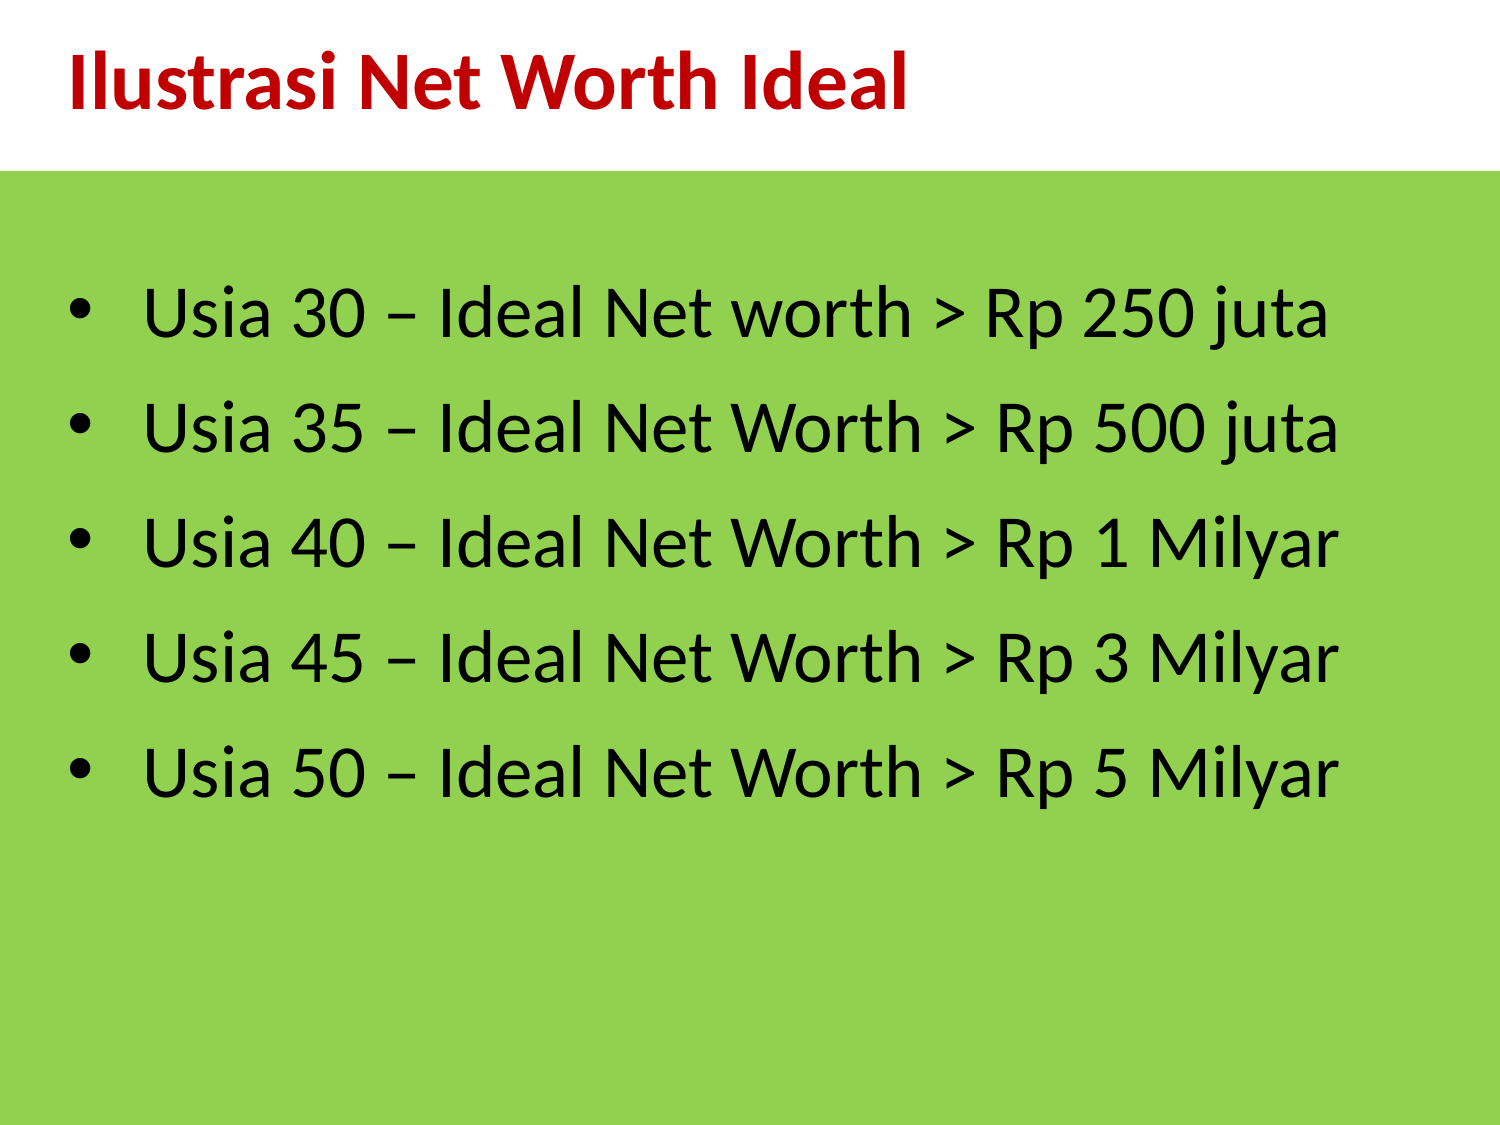

Ilustrasi Net Worth Ideal

Usia 30 – Ideal Net worth > Rp 250 juta
Usia 35 – Ideal Net Worth > Rp 500 juta
Usia 40 – Ideal Net Worth > Rp 1 Milyar
Usia 45 – Ideal Net Worth > Rp 3 Milyar
Usia 50 – Ideal Net Worth > Rp 5 Milyar